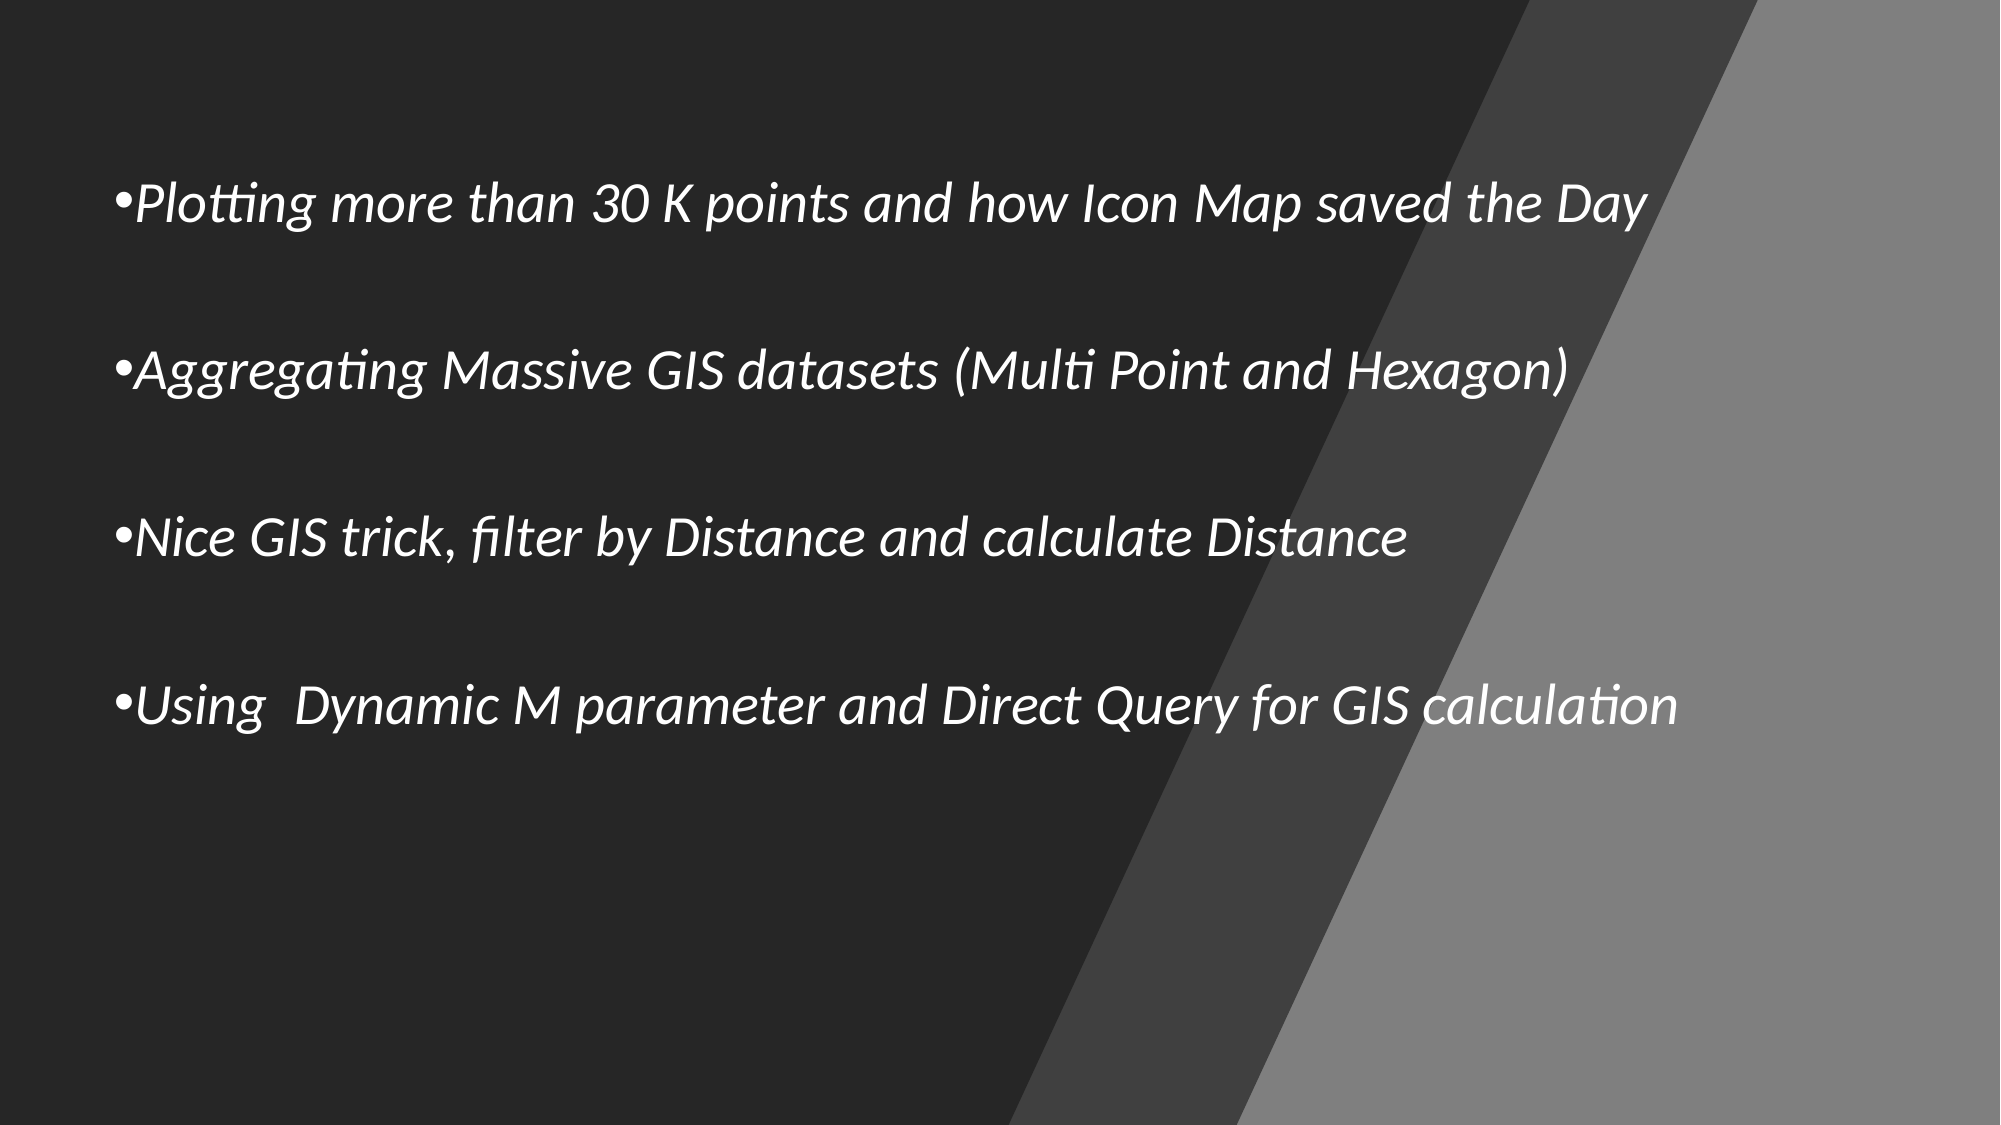

Plotting more than 30 K points and how Icon Map saved the Day

Aggregating Massive GIS datasets (Multi Point and Hexagon)

Nice GIS trick, filter by Distance and calculate Distance

Using  Dynamic M parameter and Direct Query for GIS calculation